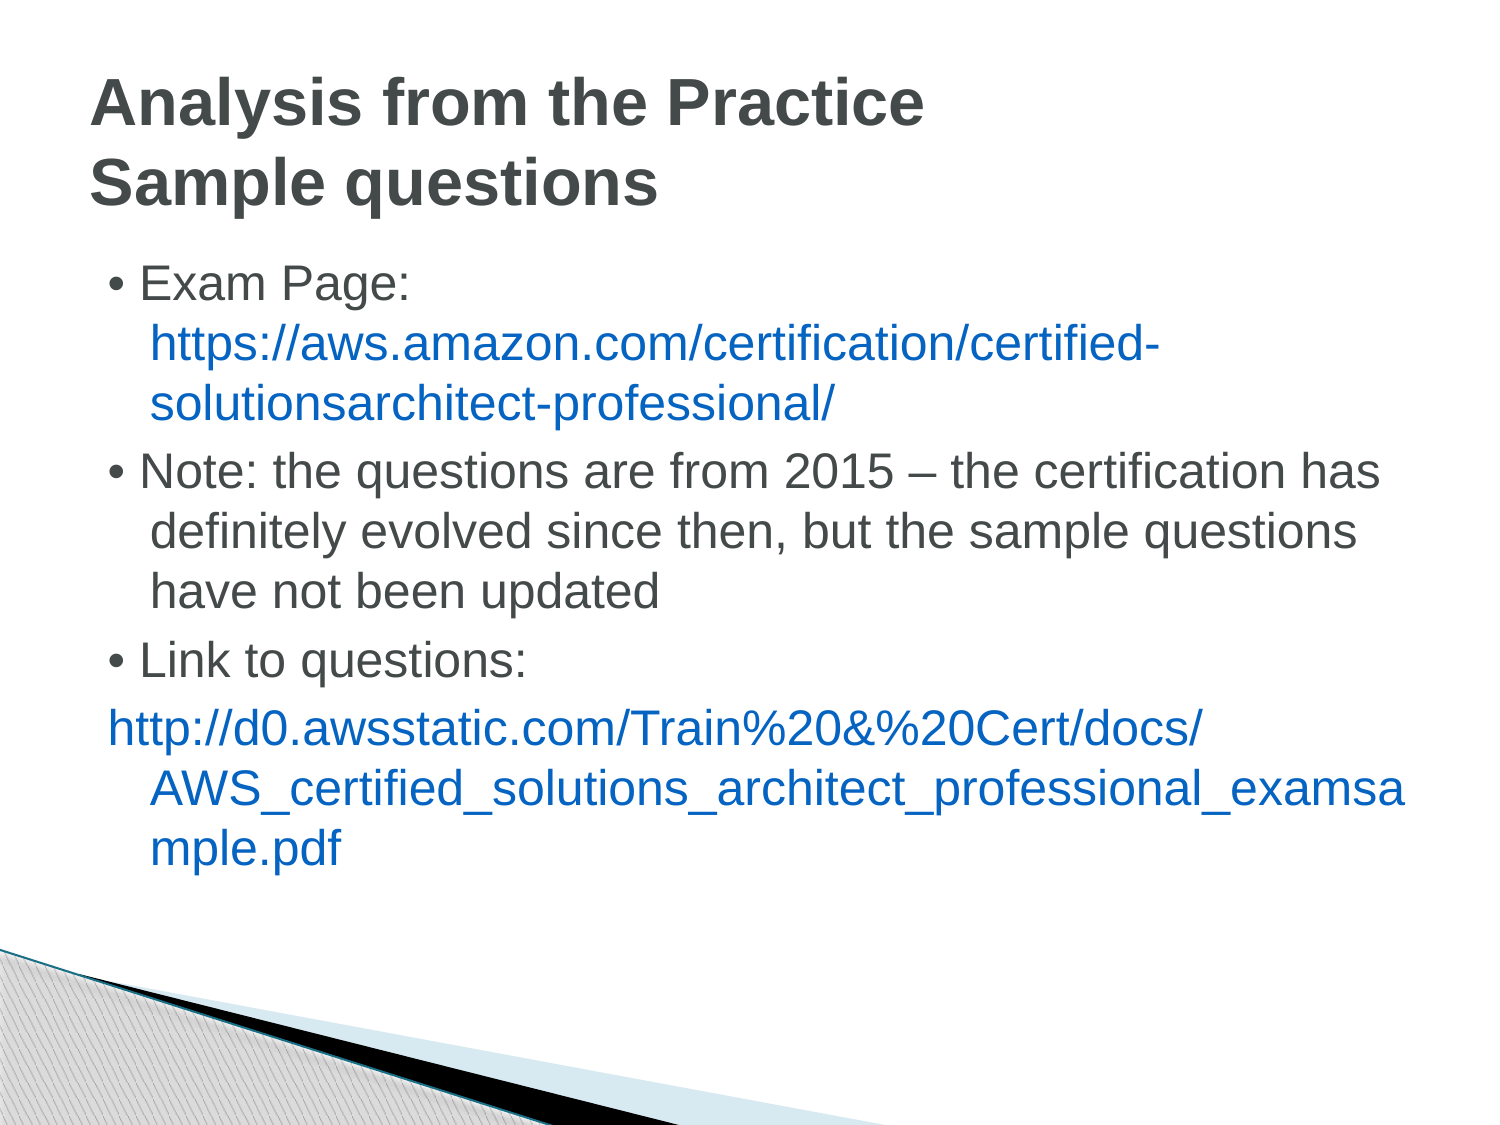

# Analysis from the Practice Sample questions
• Exam Page: https://aws.amazon.com/certification/certified-solutionsarchitect-professional/
• Note: the questions are from 2015 – the certification has definitely evolved since then, but the sample questions have not been updated
• Link to questions:
http://d0.awsstatic.com/Train%20&%20Cert/docs/AWS_certified_solutions_architect_professional_examsample.pdf